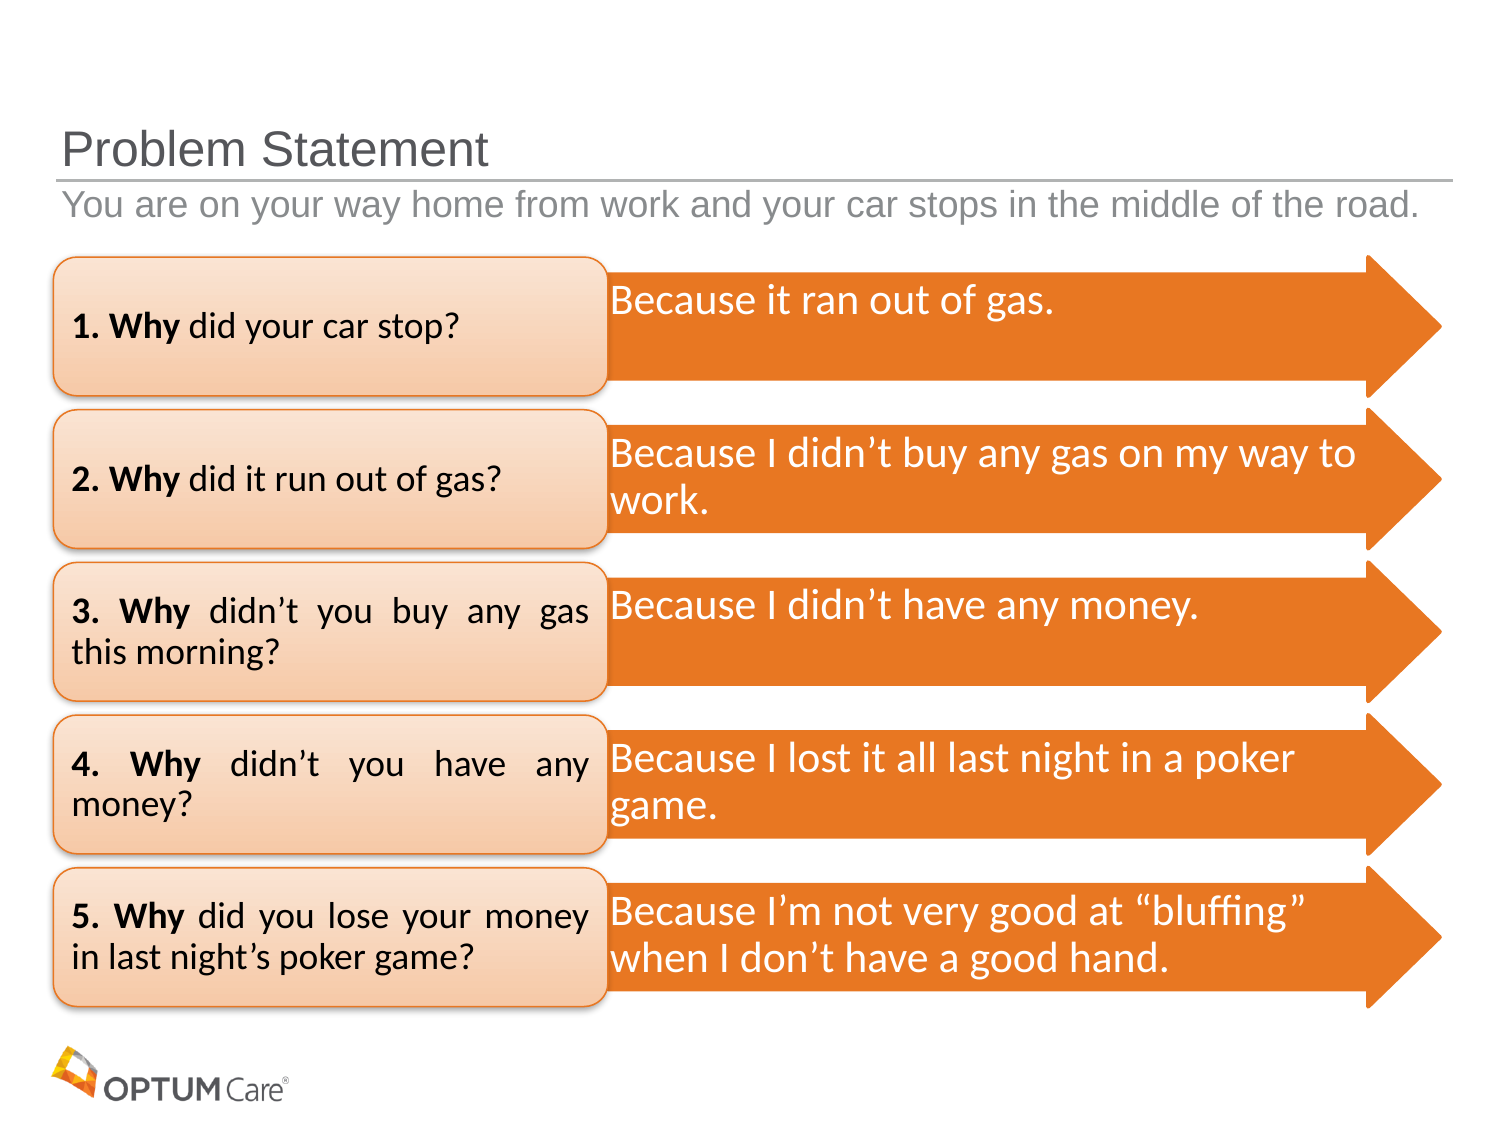

# Problem Statement
You are on your way home from work and your car stops in the middle of the road.
1. Why did your car stop?
Because it ran out of gas.
2. Why did it run out of gas?
Because I didn’t buy any gas on my way to work.
3. Why didn’t you buy any gas this morning?
Because I didn’t have any money.
4. Why didn’t you have any money?
Because I lost it all last night in a poker game.
5. Why did you lose your money in last night’s poker game?
Because I’m not very good at “bluffing” when I don’t have a good hand.